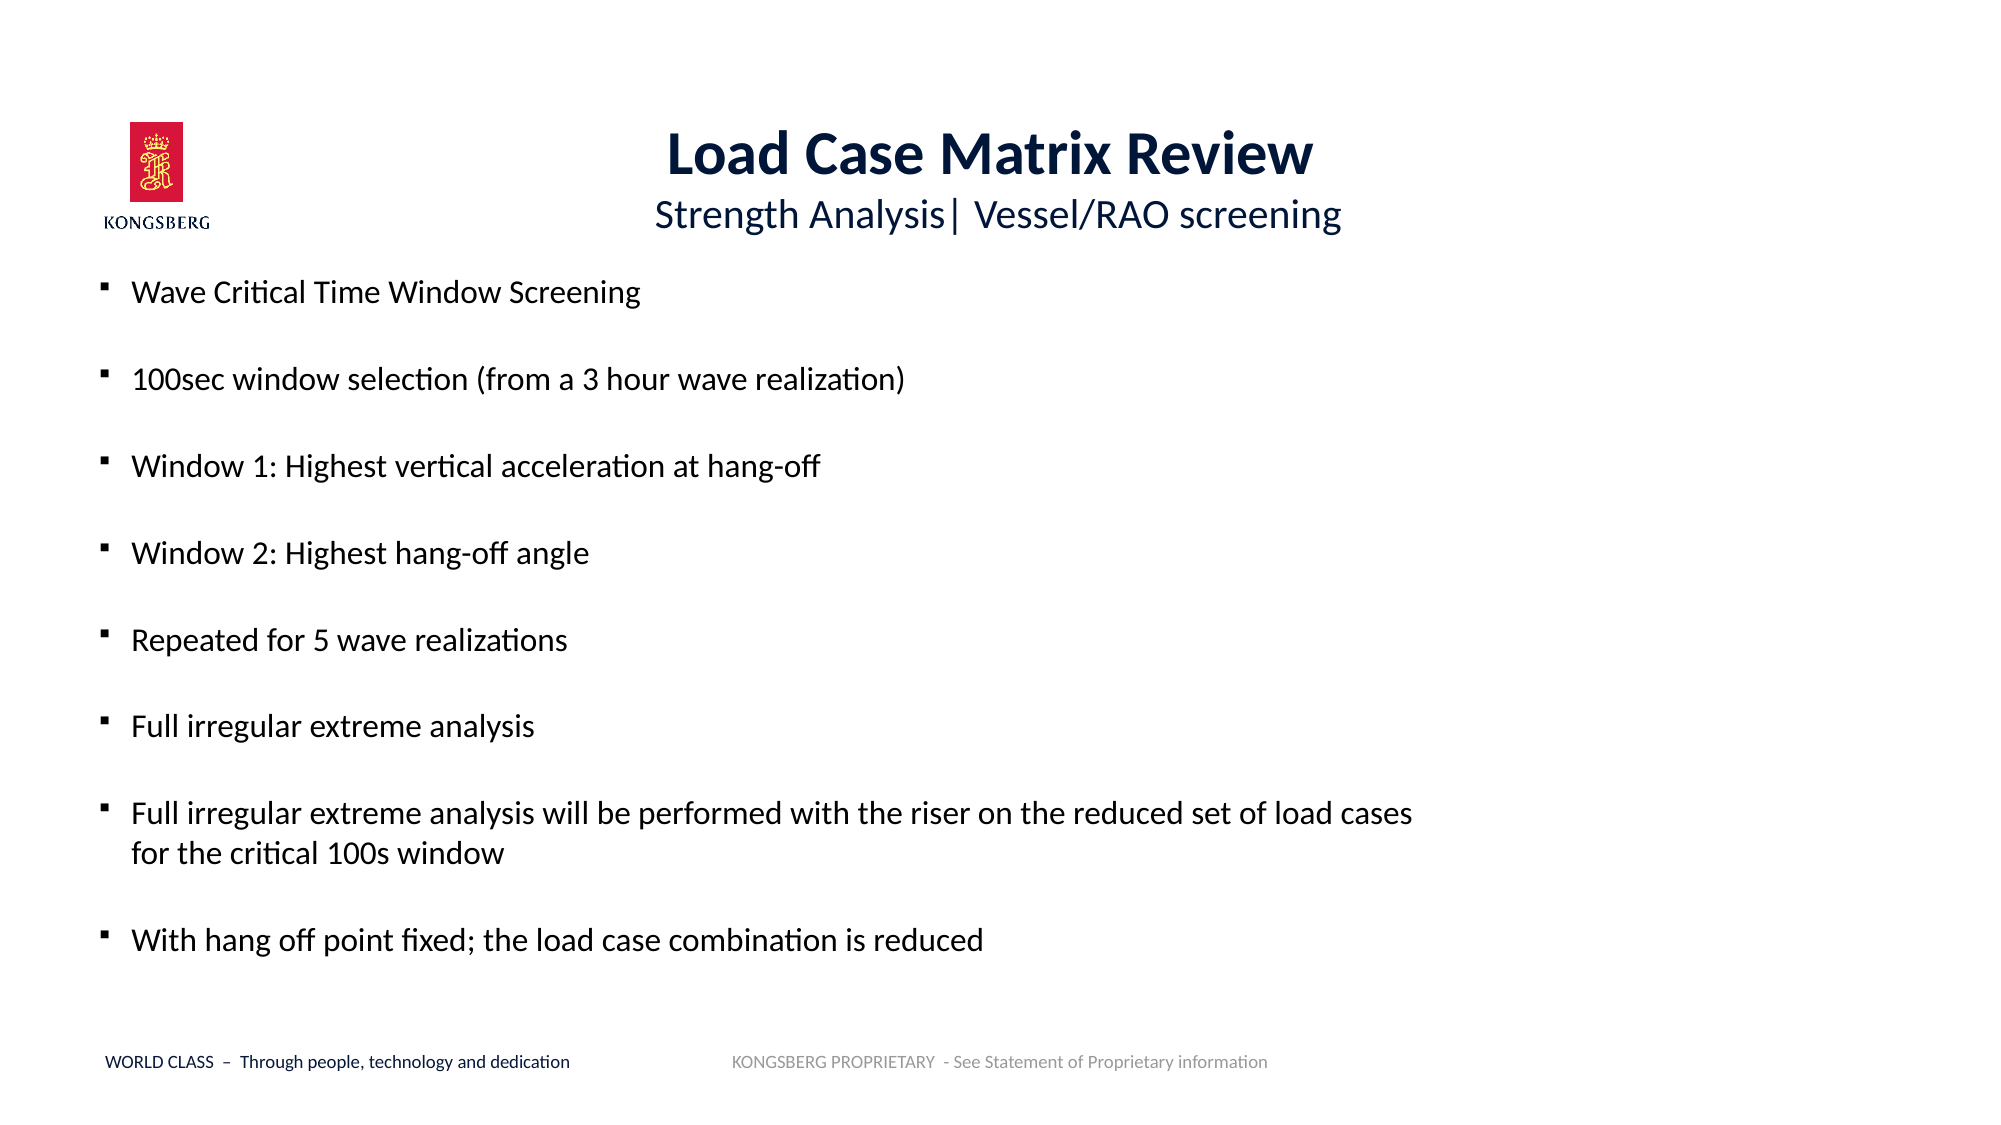

# Load Case Matrix Review
Strength Analysis| Vessel/RAO screening
Wave Critical Time Window Screening
100sec window selection (from a 3 hour wave realization)
Window 1: Highest vertical acceleration at hang-off
Window 2: Highest hang-off angle
Repeated for 5 wave realizations
Full irregular extreme analysis
Full irregular extreme analysis will be performed with the riser on the reduced set of load cases for the critical 100s window
With hang off point fixed; the load case combination is reduced